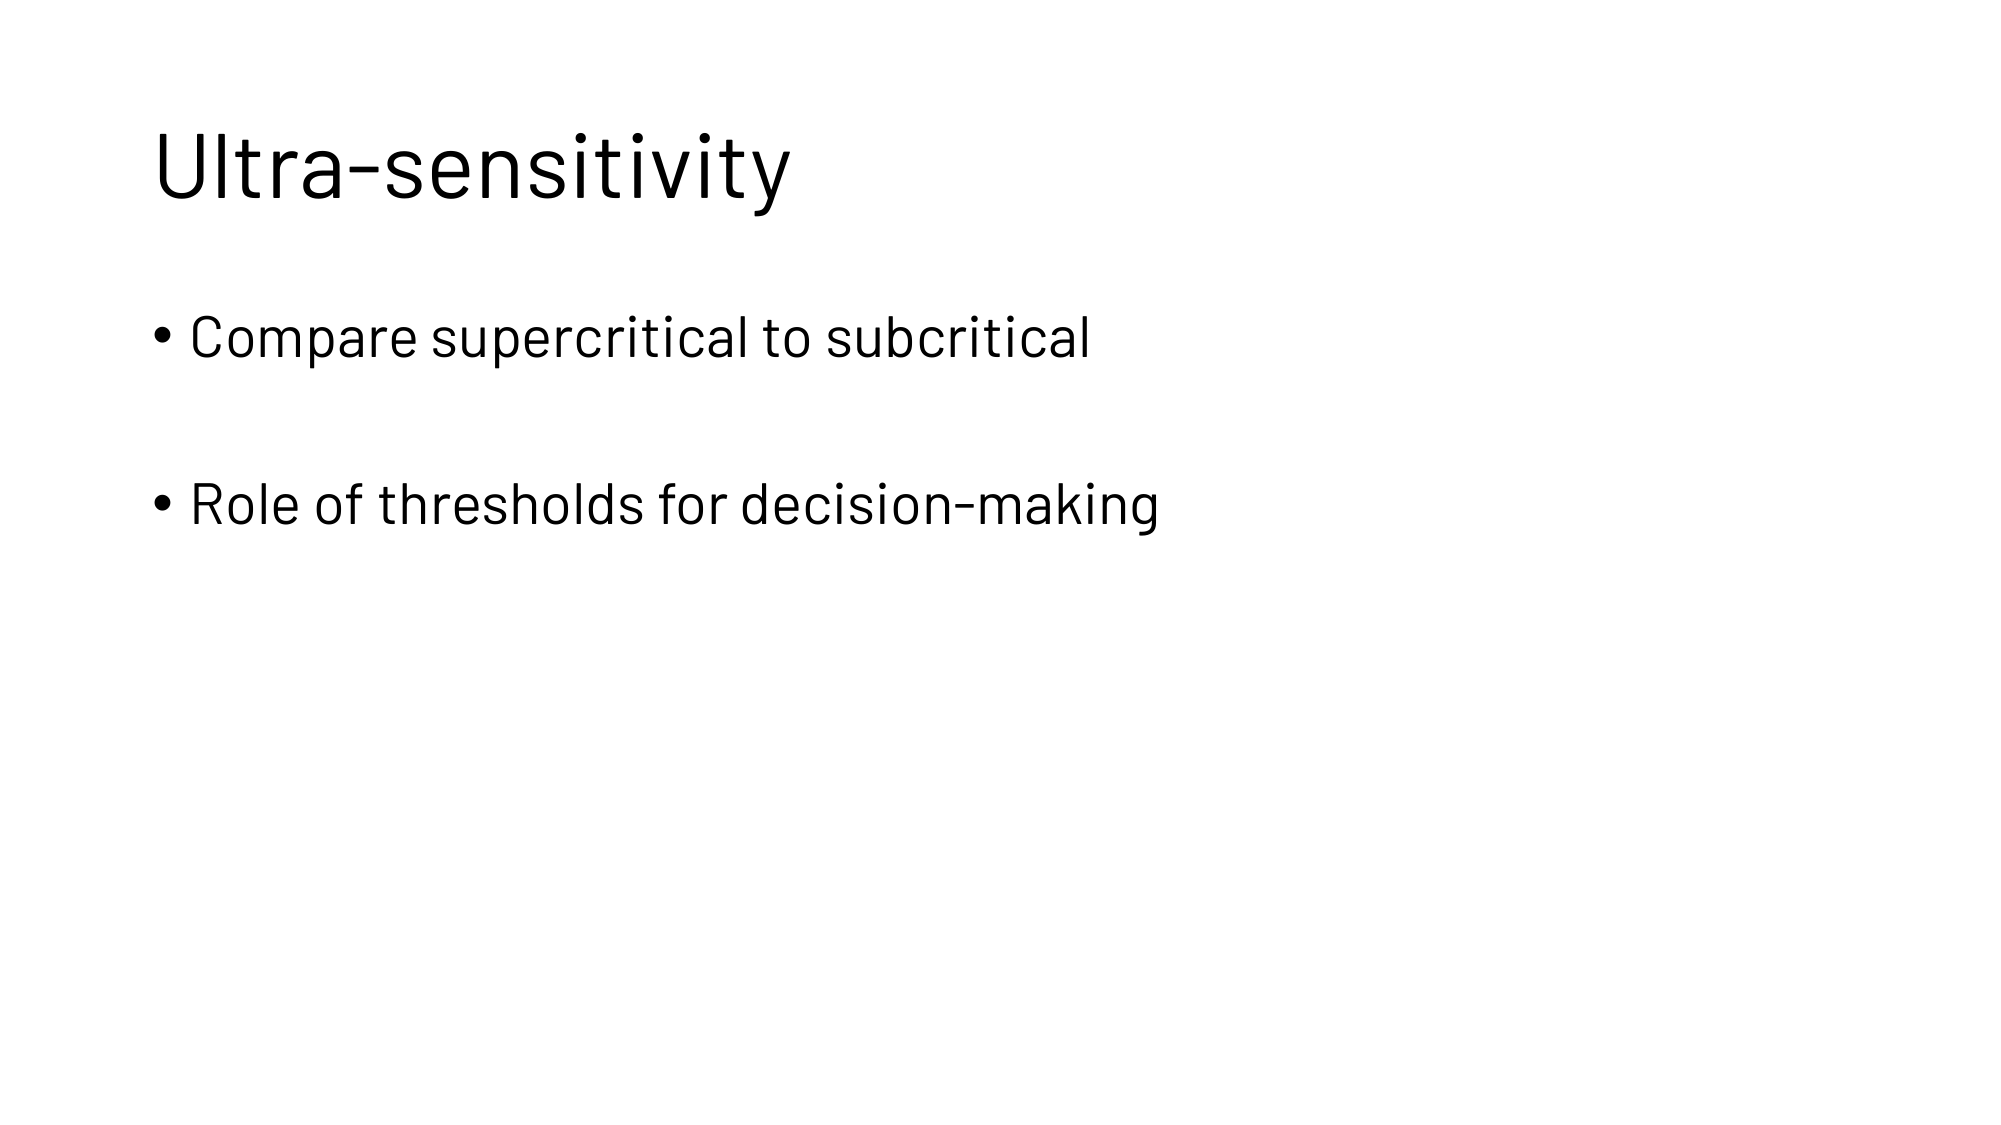

# Ultra-sensitivity
Compare supercritical to subcritical

Role of thresholds for decision-making